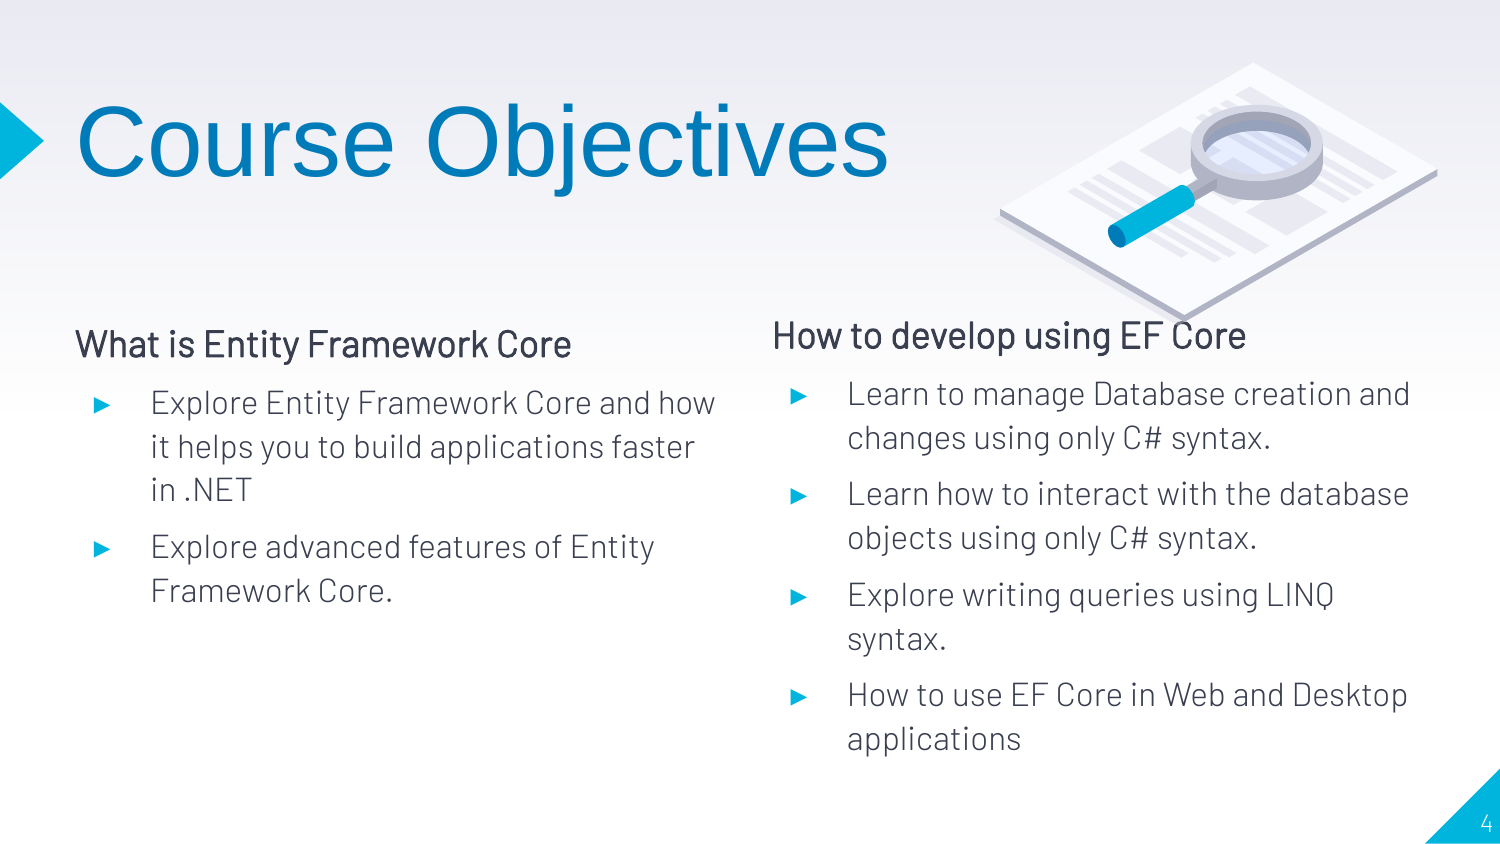

# Course Objectives
How to develop using EF Core
Learn to manage Database creation and changes using only C# syntax.
Learn how to interact with the database objects using only C# syntax.
Explore writing queries using LINQ syntax.
How to use EF Core in Web and Desktop applications
What is Entity Framework Core
Explore Entity Framework Core and how it helps you to build applications faster in .NET
Explore advanced features of Entity Framework Core.

4